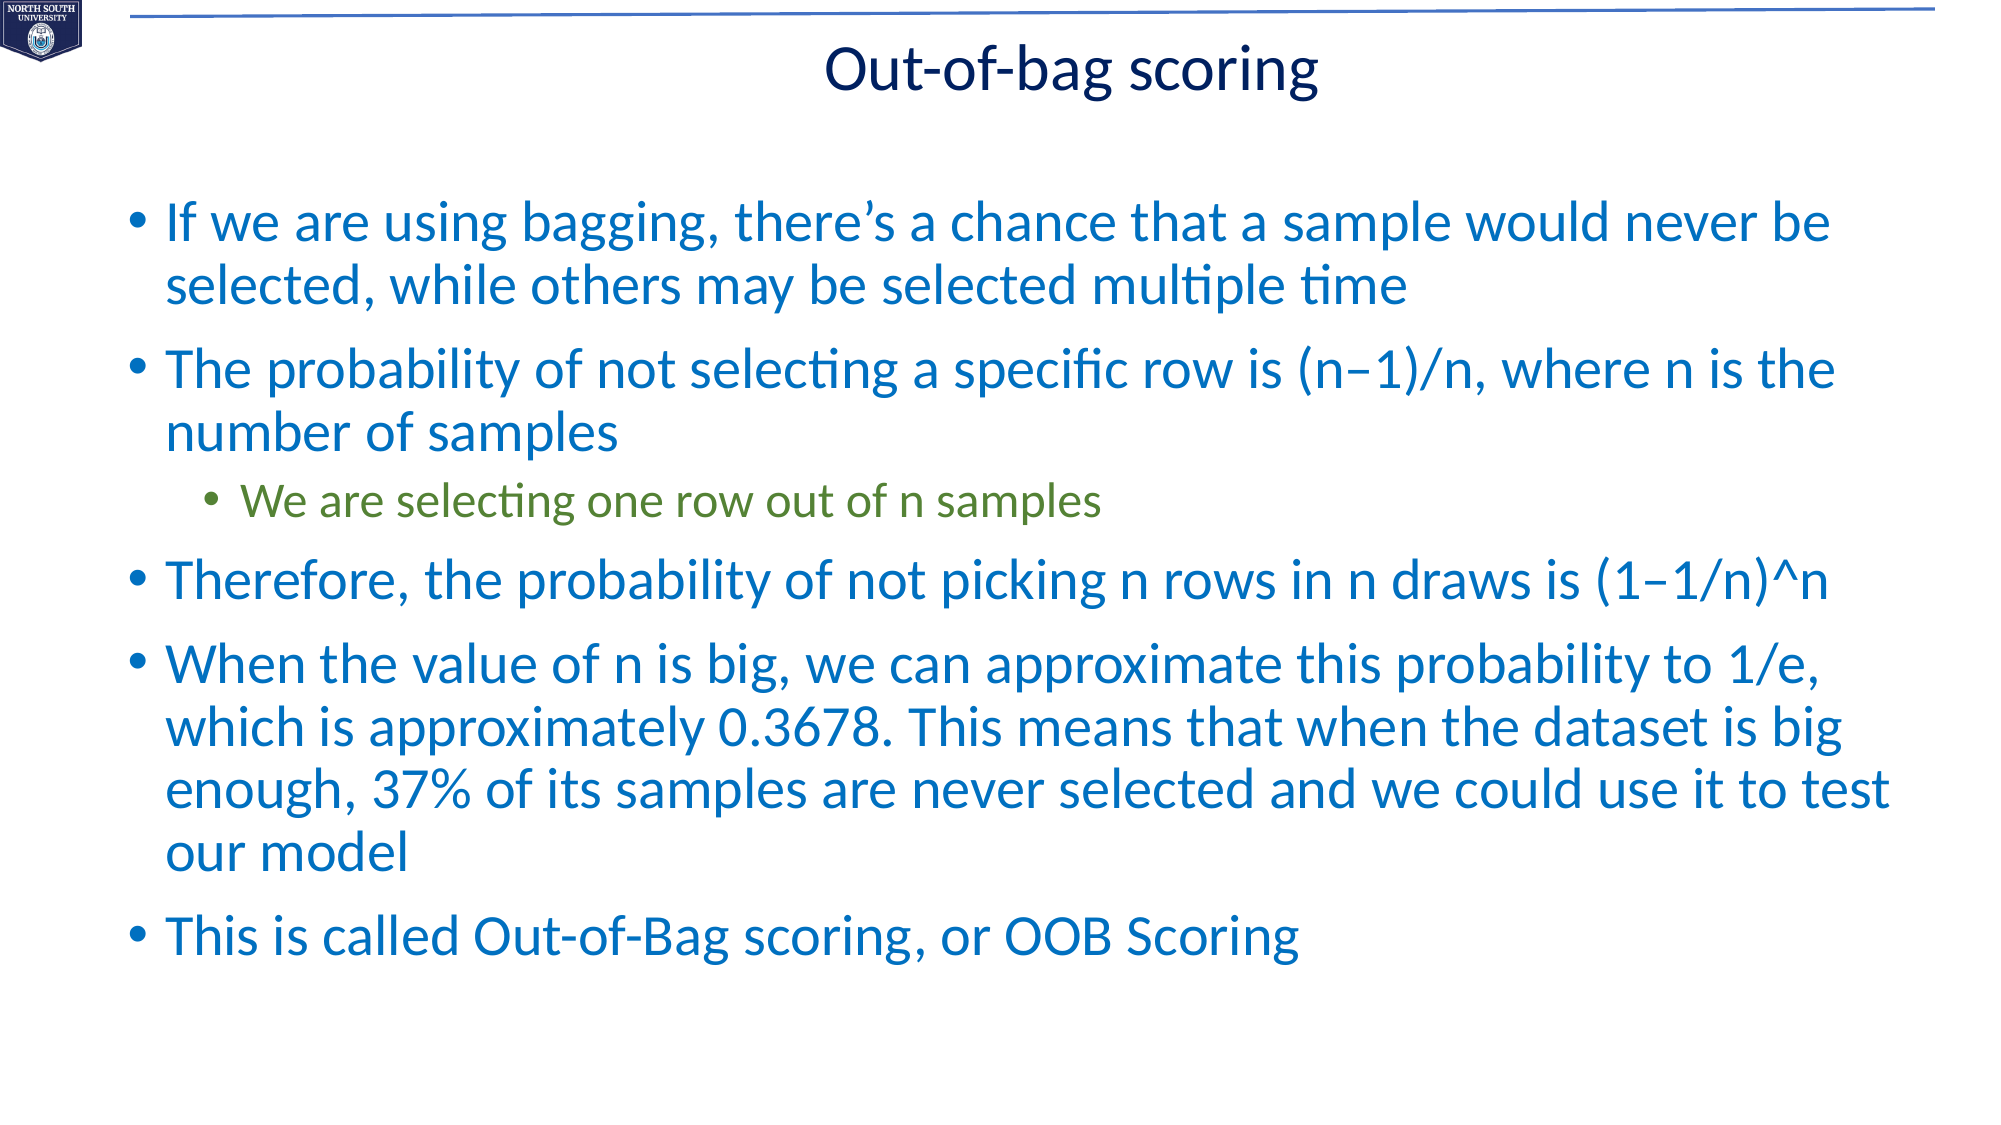

# Out-of-bag scoring
If we are using bagging, there’s a chance that a sample would never be selected, while others may be selected multiple time
The probability of not selecting a specific row is (n–1)/n, where n is the number of samples
We are selecting one row out of n samples
Therefore, the probability of not picking n rows in n draws is (1–1/n)^n
When the value of n is big, we can approximate this probability to 1/e, which is approximately 0.3678. This means that when the dataset is big enough, 37% of its samples are never selected and we could use it to test our model
This is called Out-of-Bag scoring, or OOB Scoring